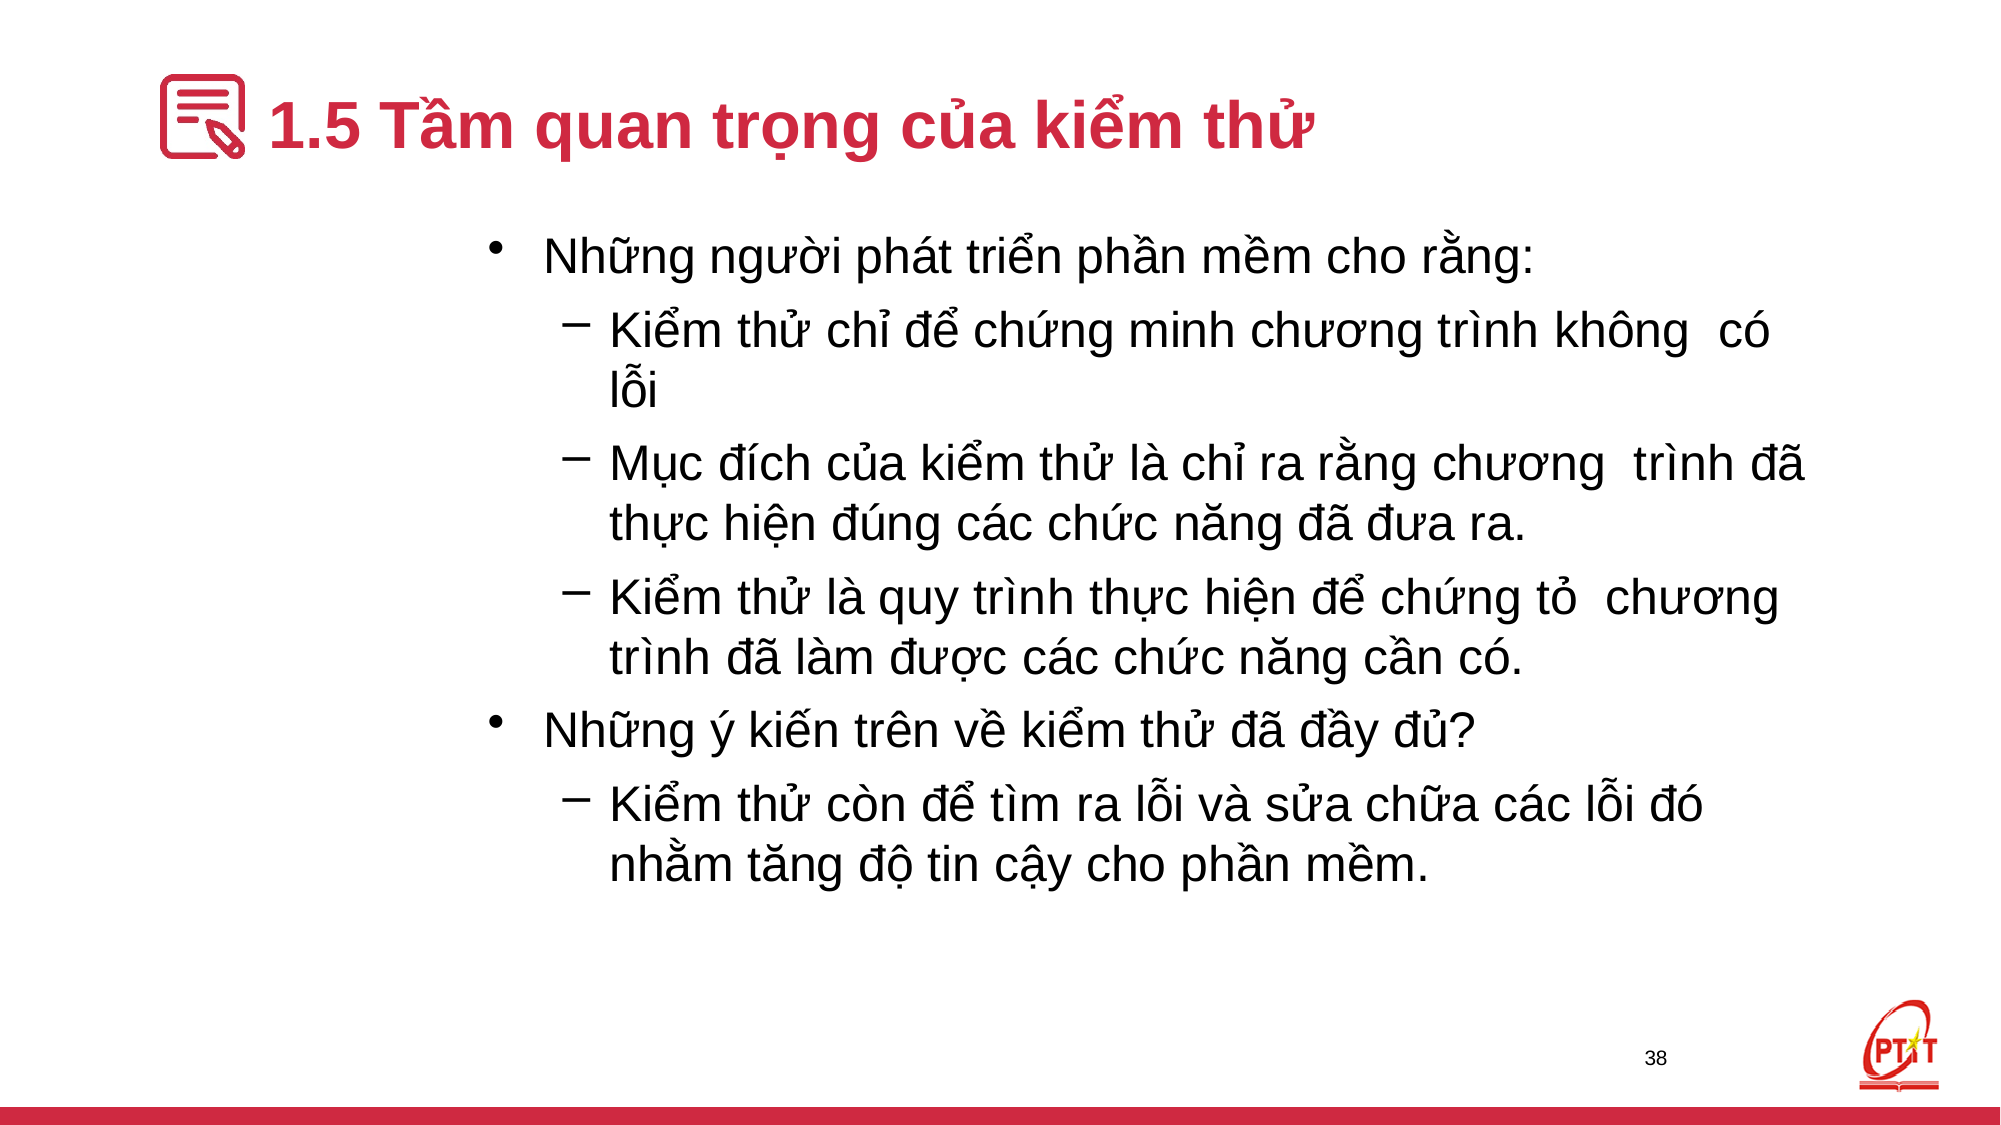

# 1.5 Tầm quan trọng của kiểm thử
Những người phát triển phần mềm cho rằng:
Kiểm thử chỉ để chứng minh chương trình không  có lỗi
Mục đích của kiểm thử là chỉ ra rằng chương  trình đã thực hiện đúng các chức năng đã đưa ra.
Kiểm thử là quy trình thực hiện để chứng tỏ  chương trình đã làm được các chức năng cần có.
Những ý kiến trên về kiểm thử đã đầy đủ?
Kiểm thử còn để tìm ra lỗi và sửa chữa các lỗi đó  nhằm tăng độ tin cậy cho phần mềm.
38